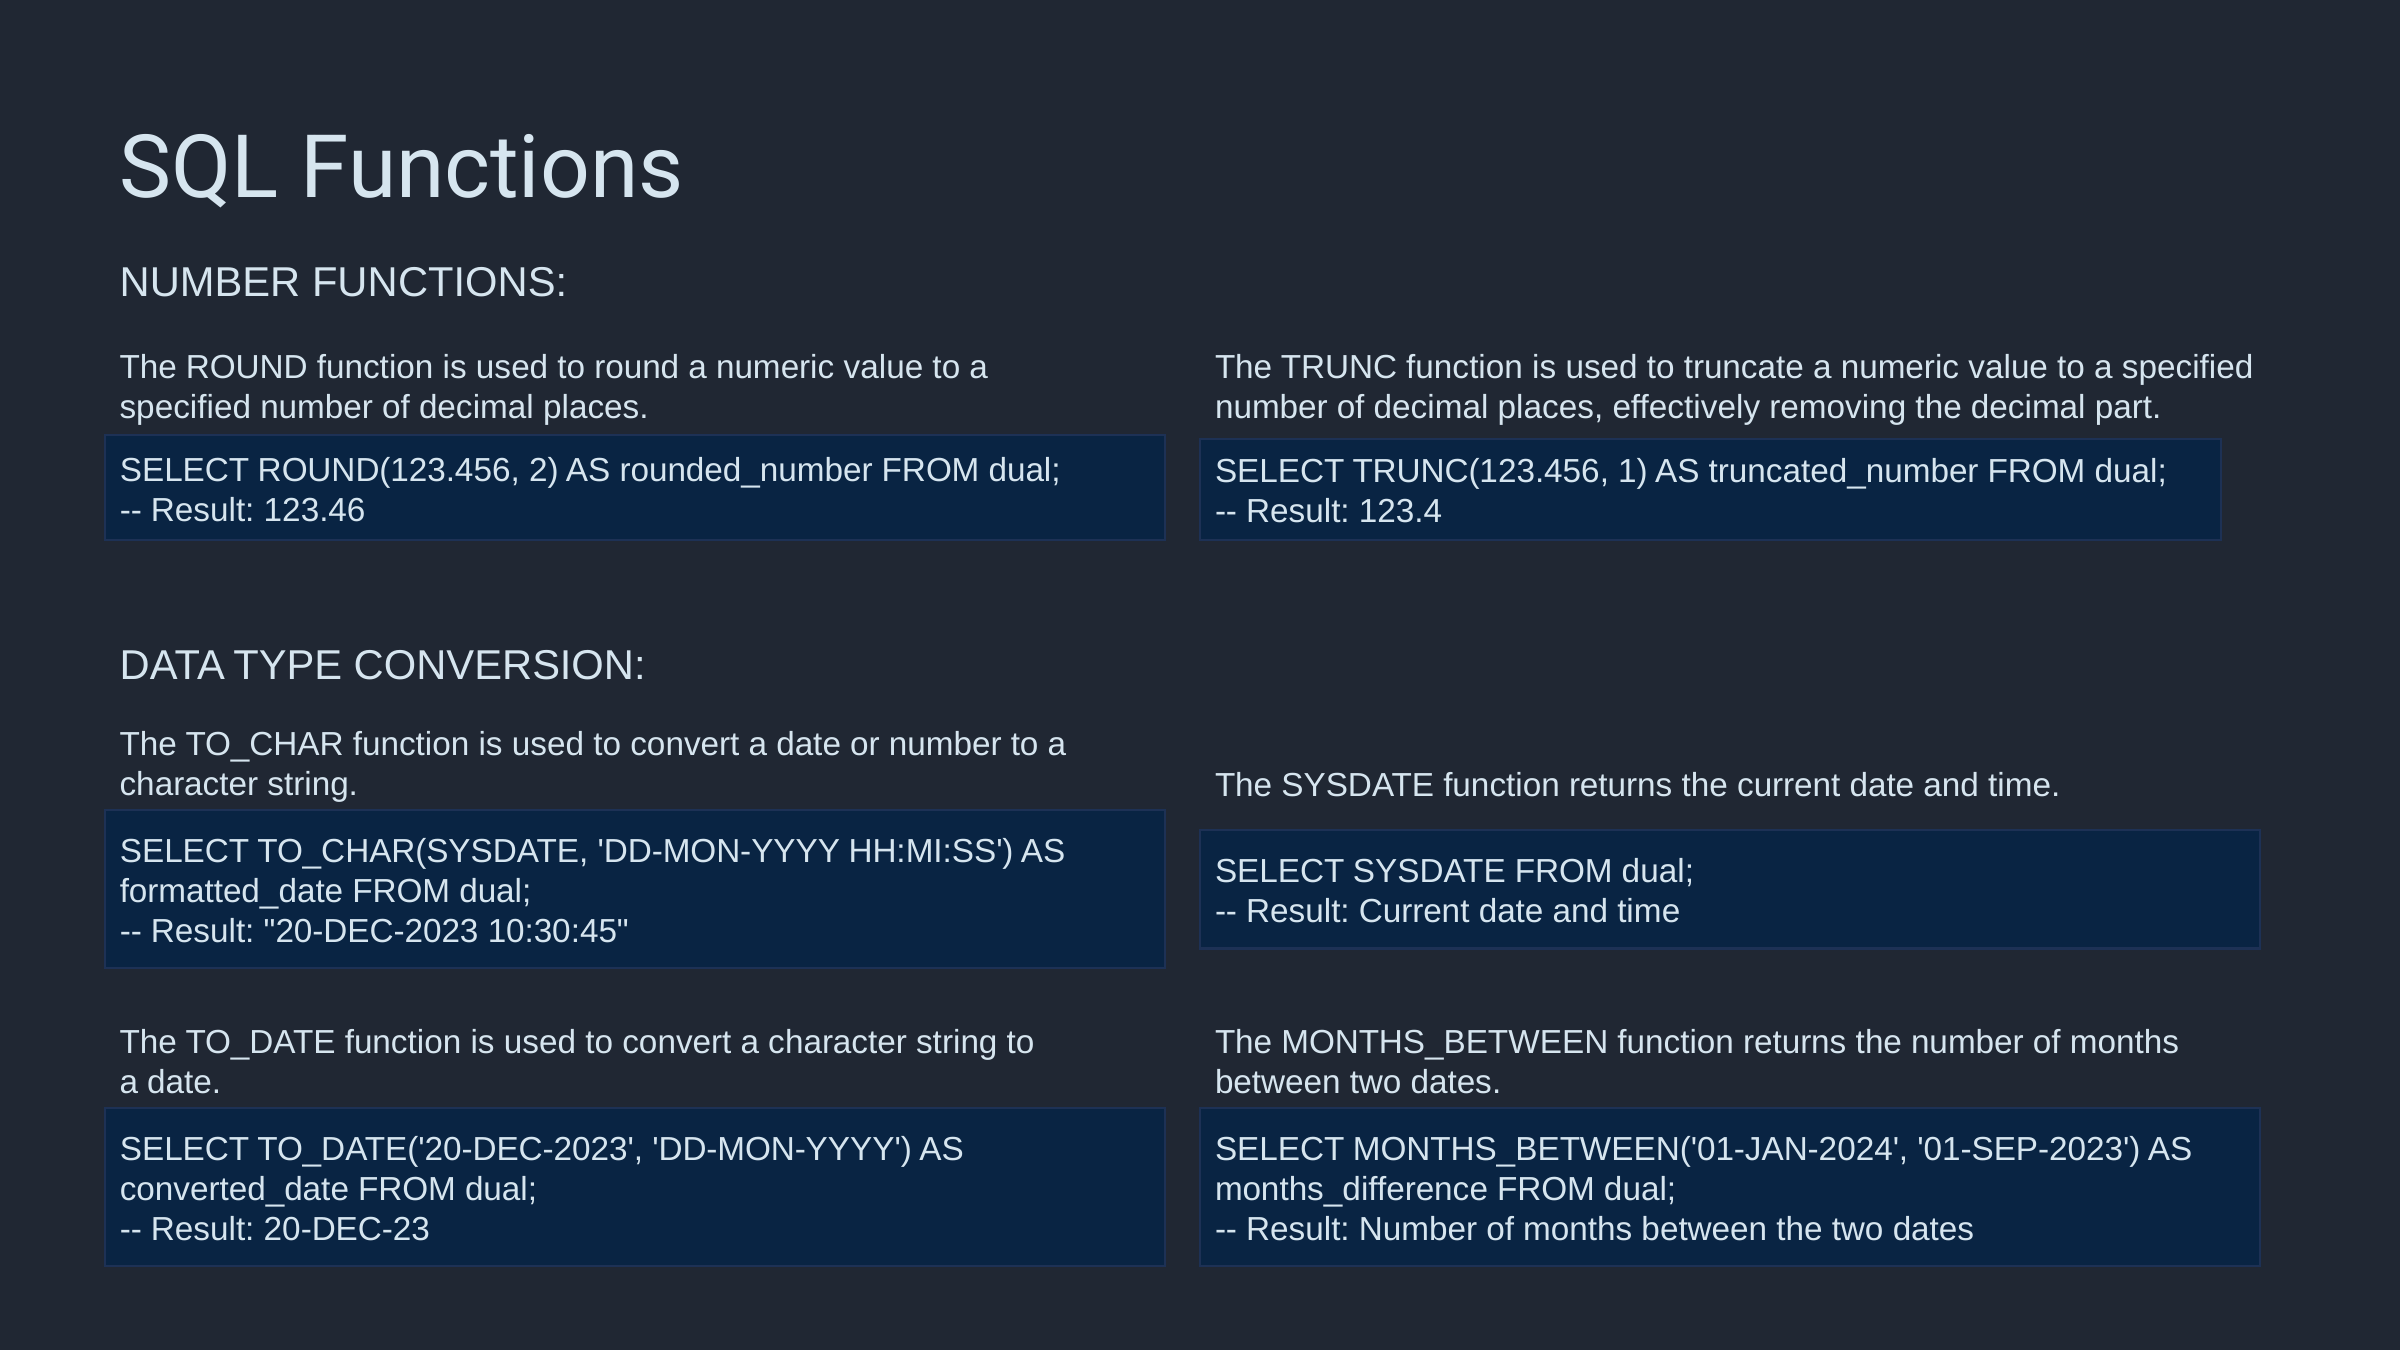

SQL Functions
NUMBER FUNCTIONS:
The ROUND function is used to round a numeric value to a specified number of decimal places.
The TRUNC function is used to truncate a numeric value to a specified number of decimal places, effectively removing the decimal part.
SELECT ROUND(123.456, 2) AS rounded_number FROM dual;
-- Result: 123.46
SELECT TRUNC(123.456, 1) AS truncated_number FROM dual;
-- Result: 123.4
DATA TYPE CONVERSION:
The TO_CHAR function is used to convert a date or number to a character string.
The SYSDATE function returns the current date and time.
SELECT TO_CHAR(SYSDATE, 'DD-MON-YYYY HH:MI:SS') AS formatted_date FROM dual;
-- Result: "20-DEC-2023 10:30:45"
SELECT SYSDATE FROM dual;
-- Result: Current date and time
The TO_DATE function is used to convert a character string to a date.
The MONTHS_BETWEEN function returns the number of months between two dates.
SELECT TO_DATE('20-DEC-2023', 'DD-MON-YYYY') AS converted_date FROM dual;
-- Result: 20-DEC-23
SELECT MONTHS_BETWEEN('01-JAN-2024', '01-SEP-2023') AS months_difference FROM dual;
-- Result: Number of months between the two dates